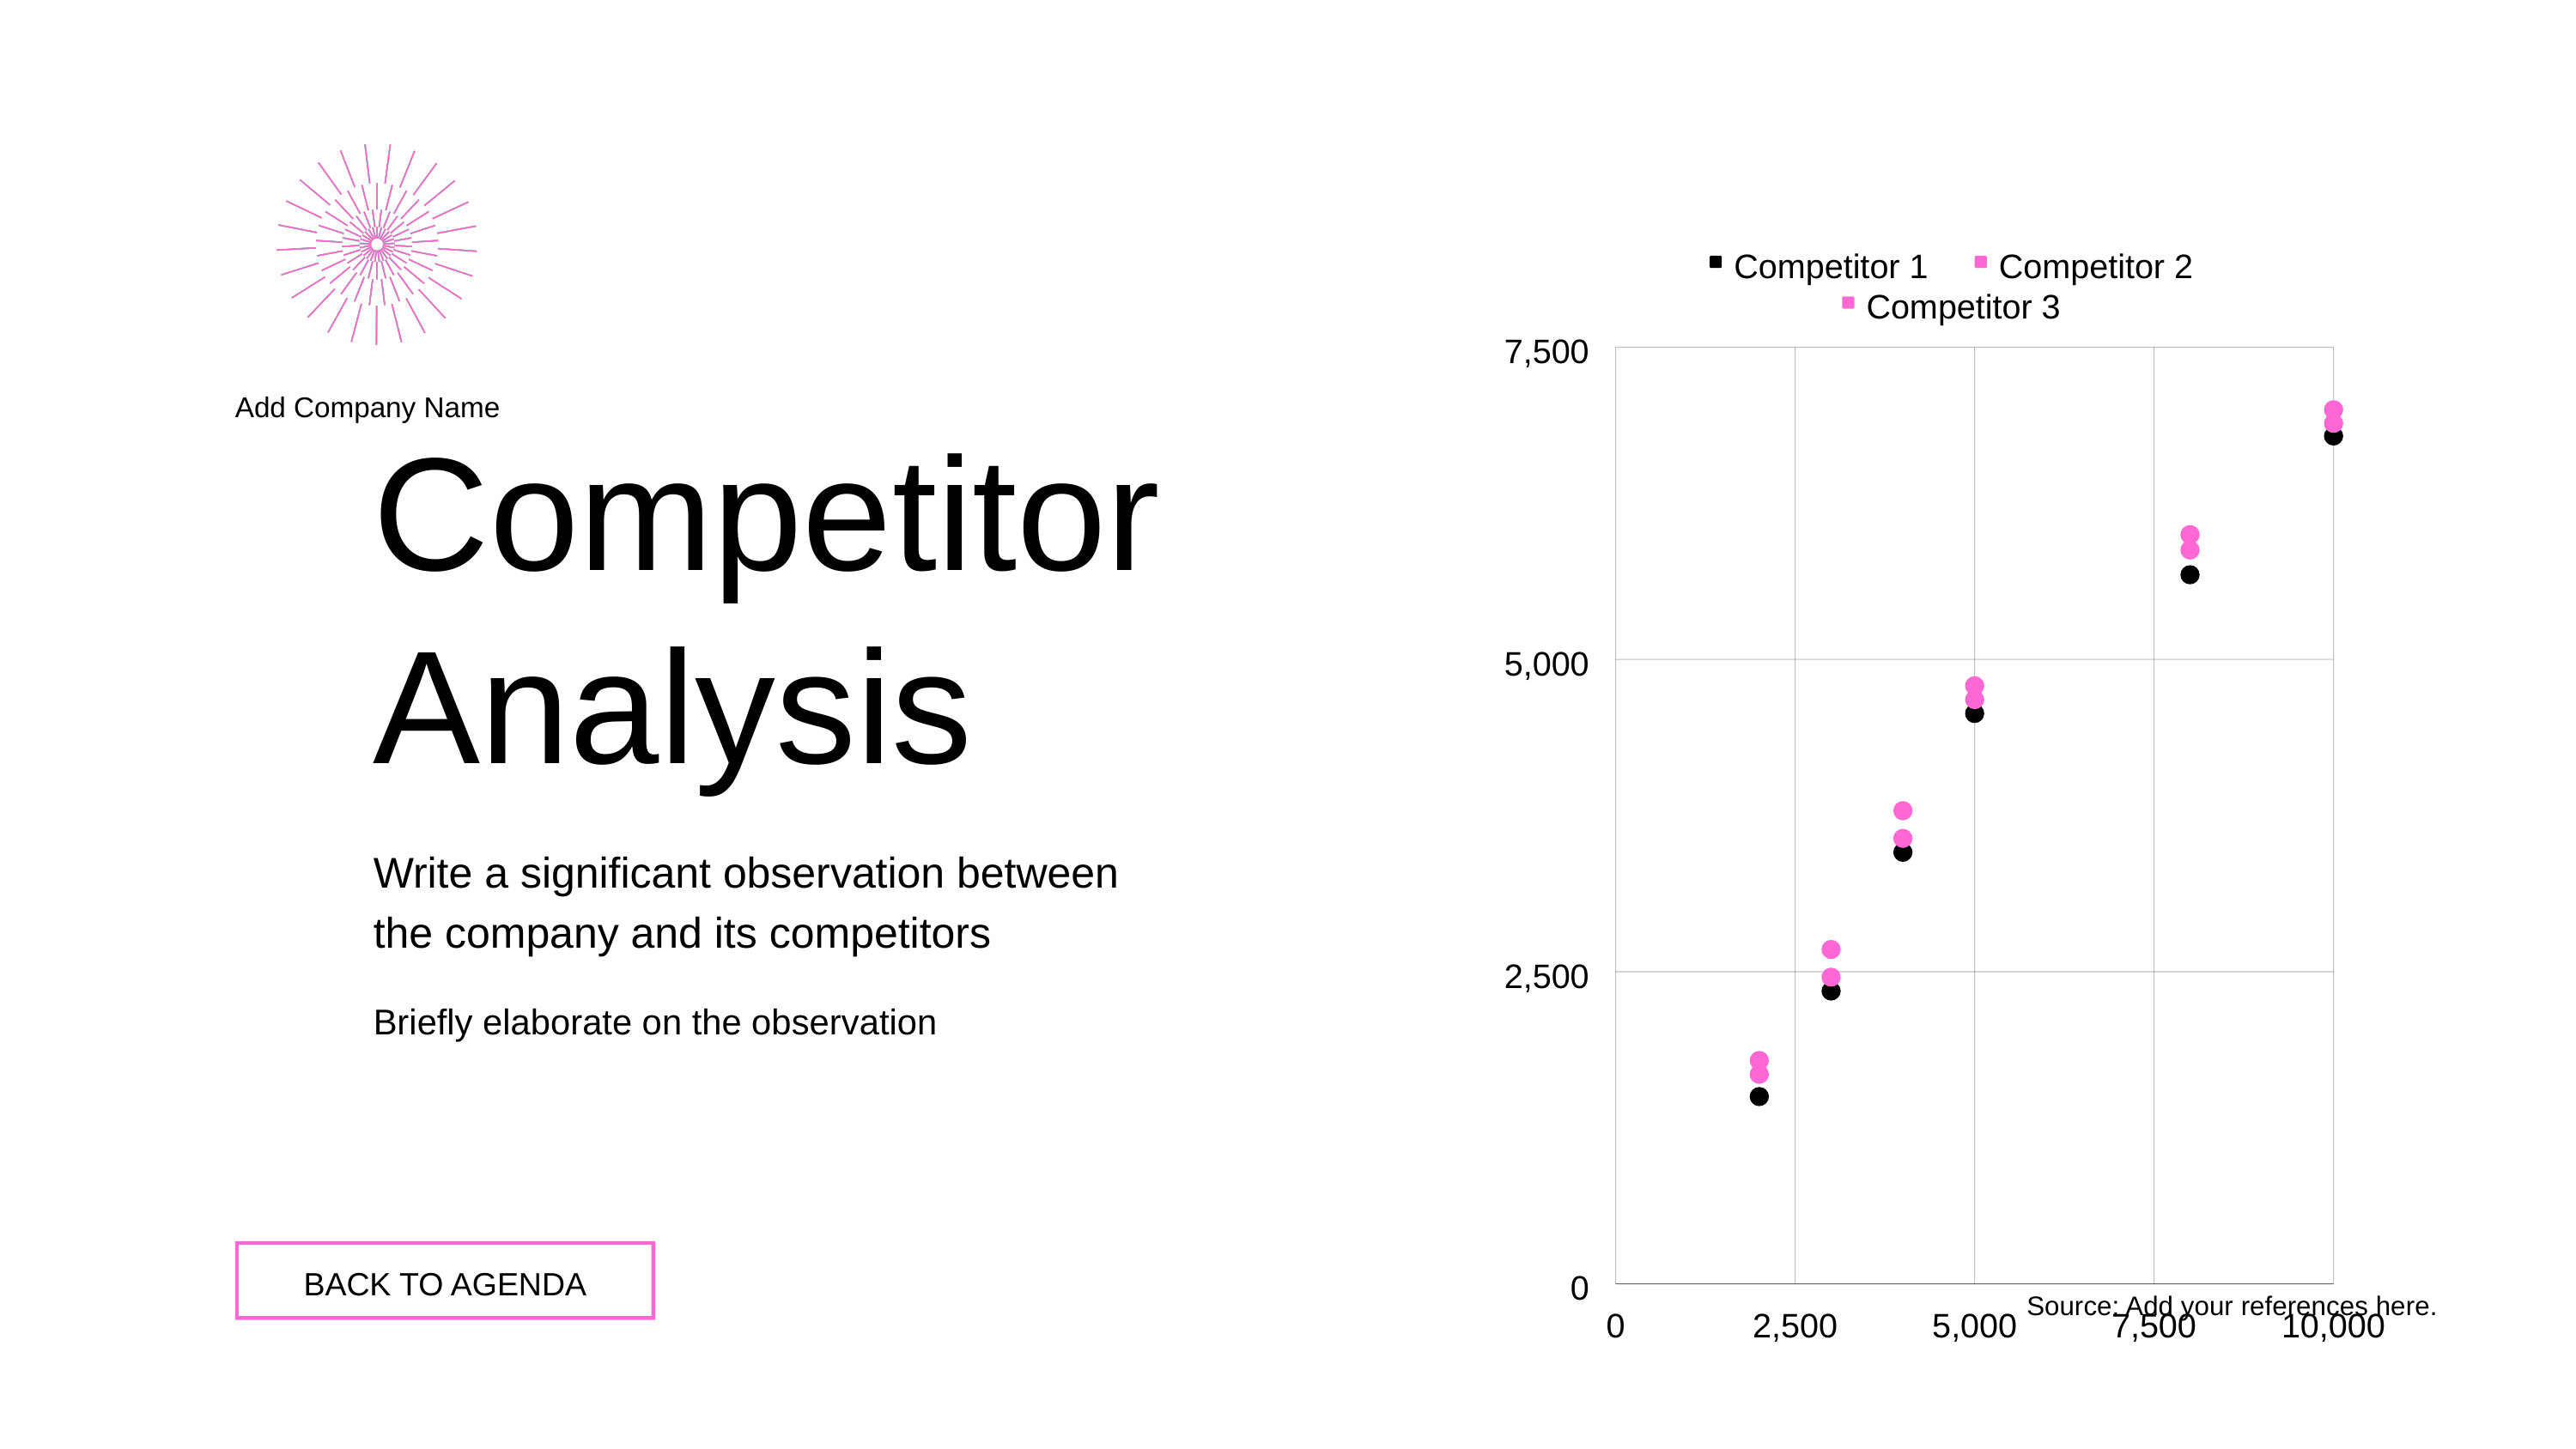

Add Company Name
Competitor 1
Competitor 2

Competitor 3
7,500

5,000
2,500
0
0
2,500
5,000
7,500
10,000
Competitor Analysis
Write a significant observation between
the company and its competitors
Briefly elaborate on the observation

BACK TO AGENDA
Source: Add your references here.